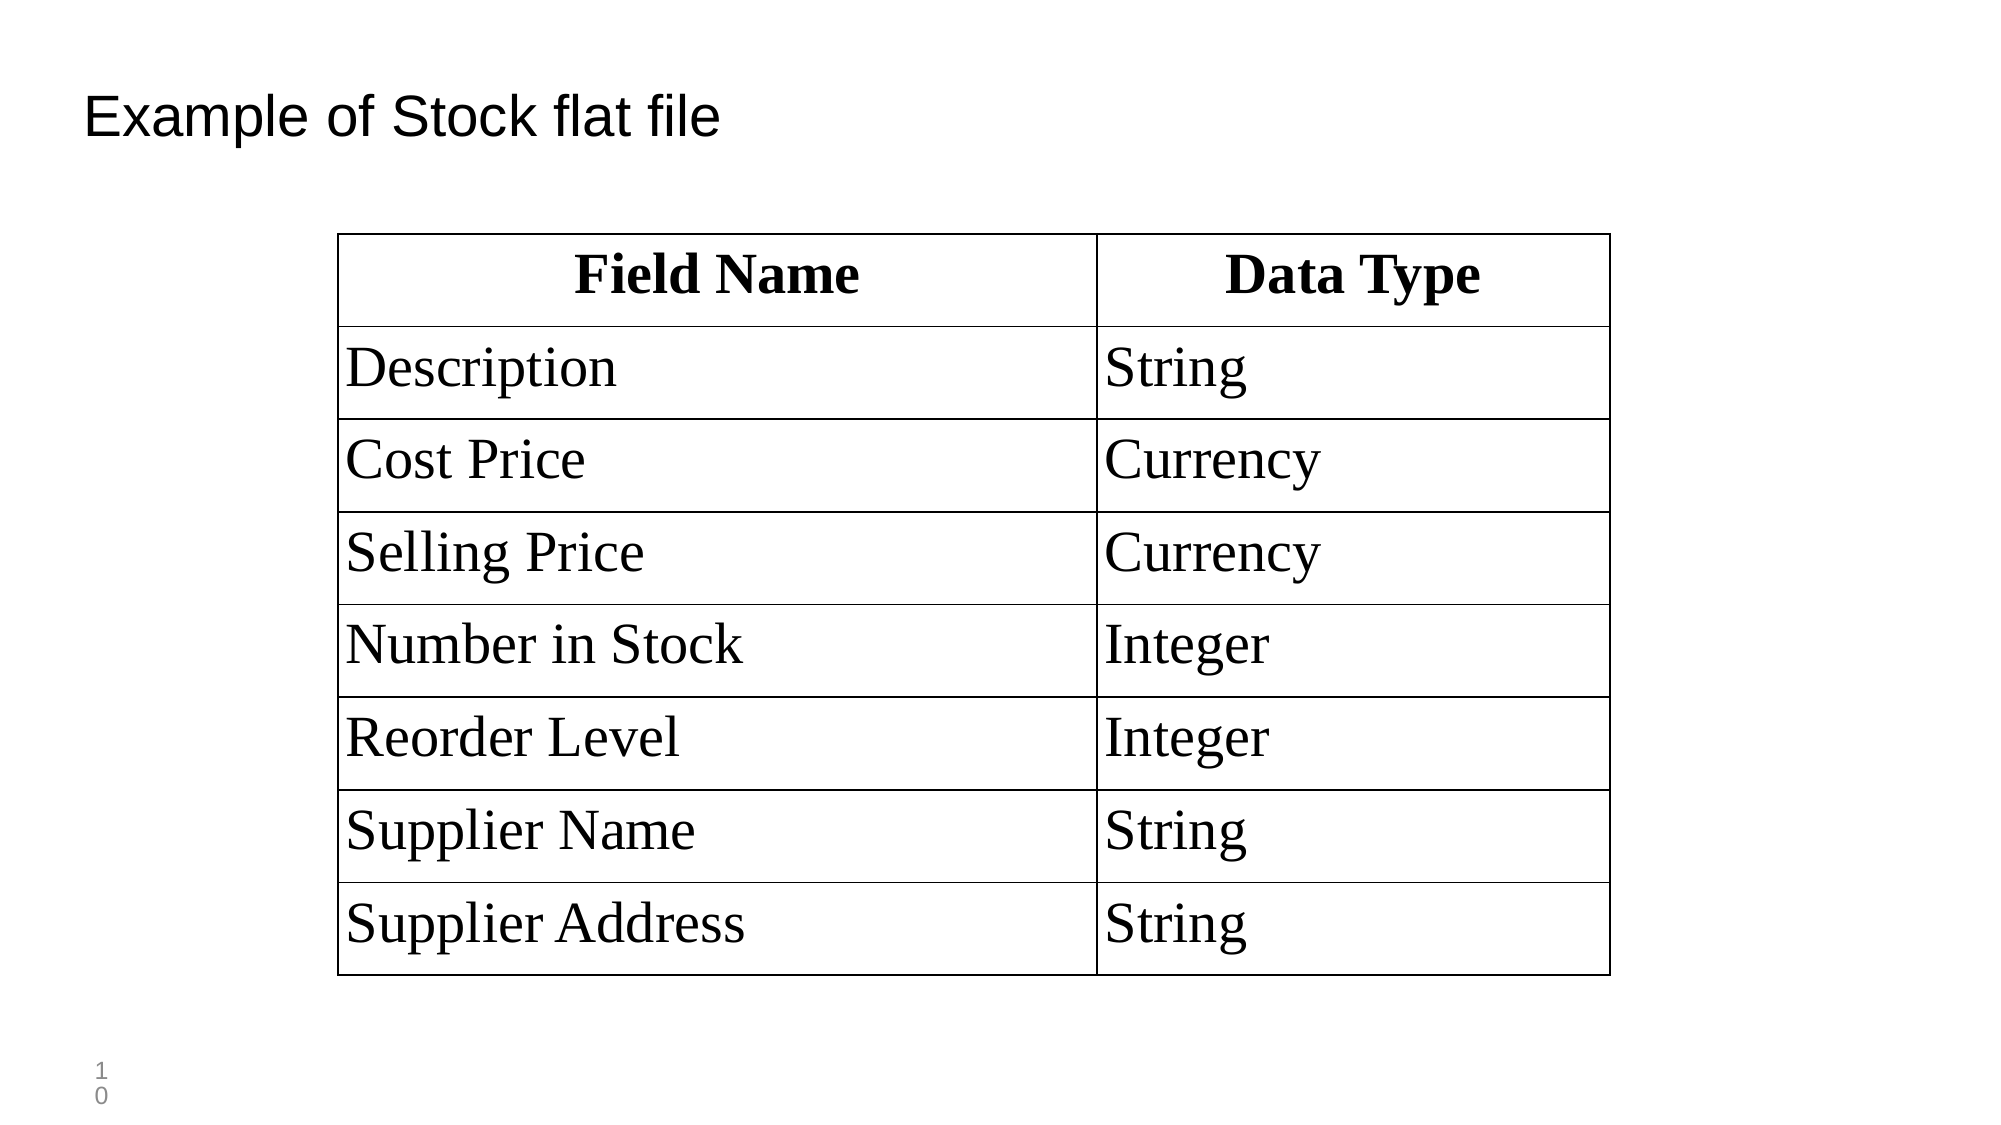

# Example of Stock flat file
| Field Name | Data Type |
| --- | --- |
| Description | String |
| Cost Price | Currency |
| Selling Price | Currency |
| Number in Stock | Integer |
| Reorder Level | Integer |
| Supplier Name | String |
| Supplier Address | String |
10